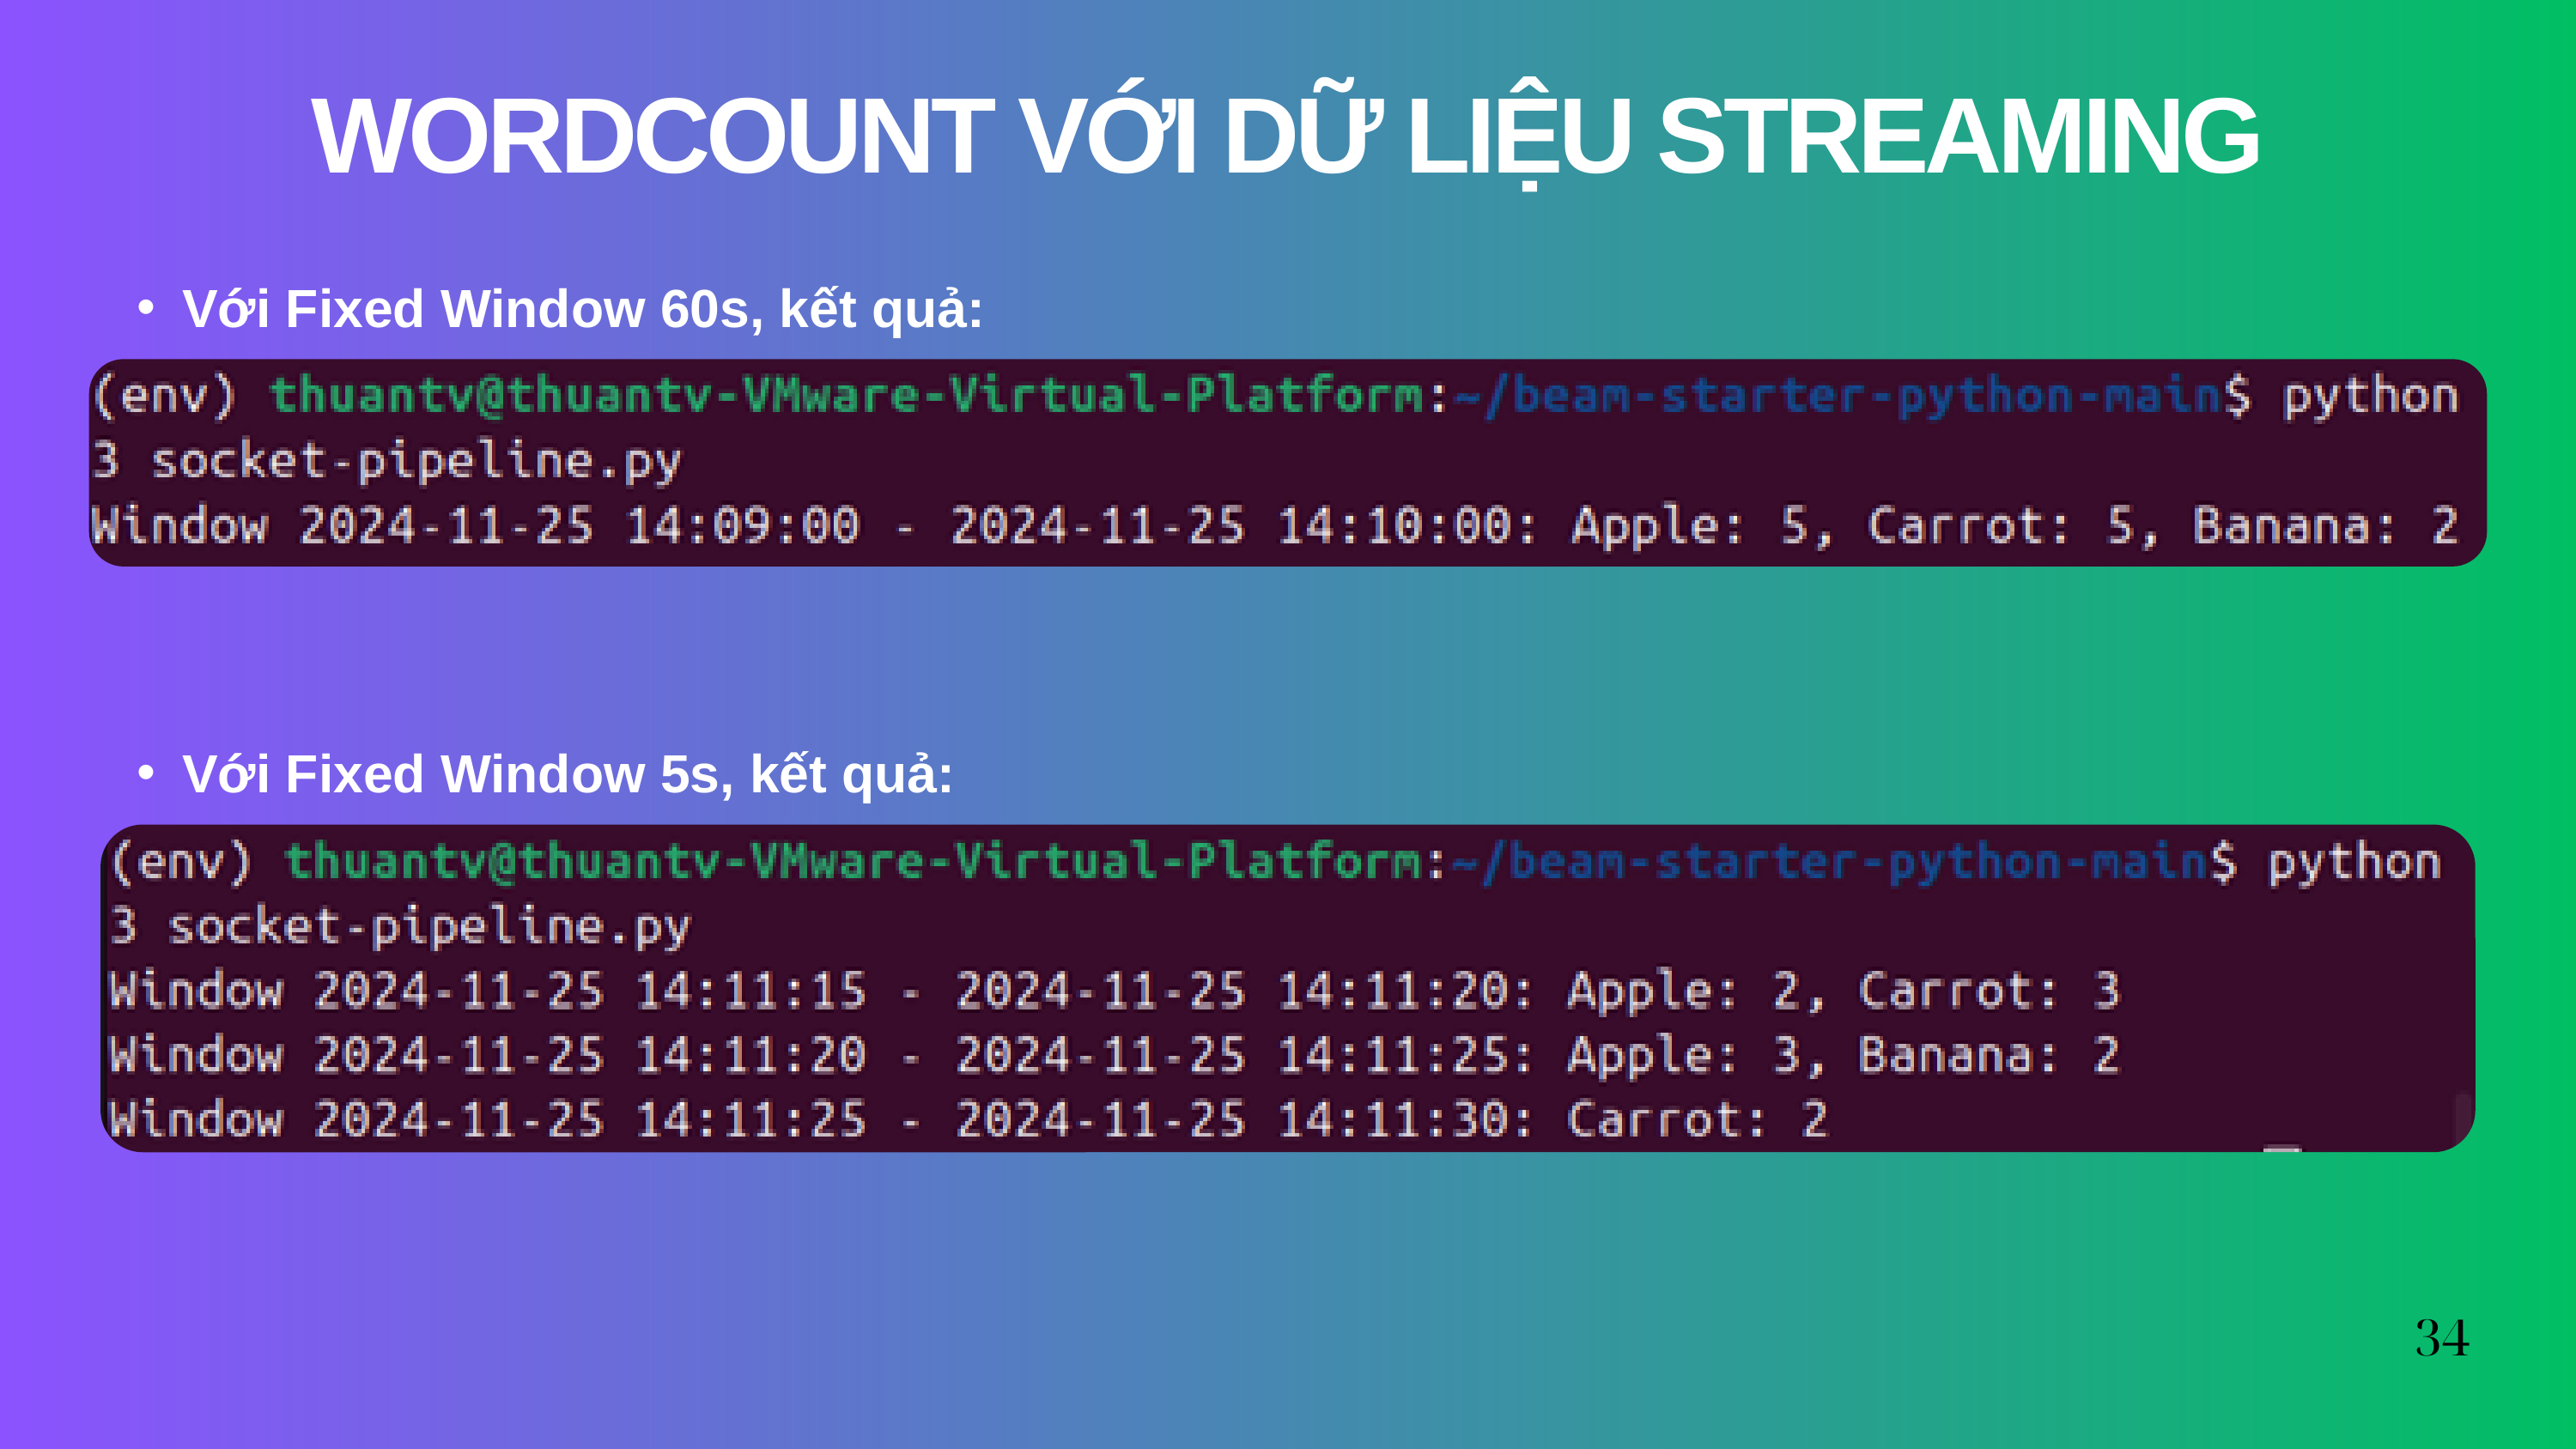

WORDCOUNT VỚI DỮ LIỆU STREAMING
Với Fixed Window 60s, kết quả:

Với Fixed Window 5s, kết quả:

34